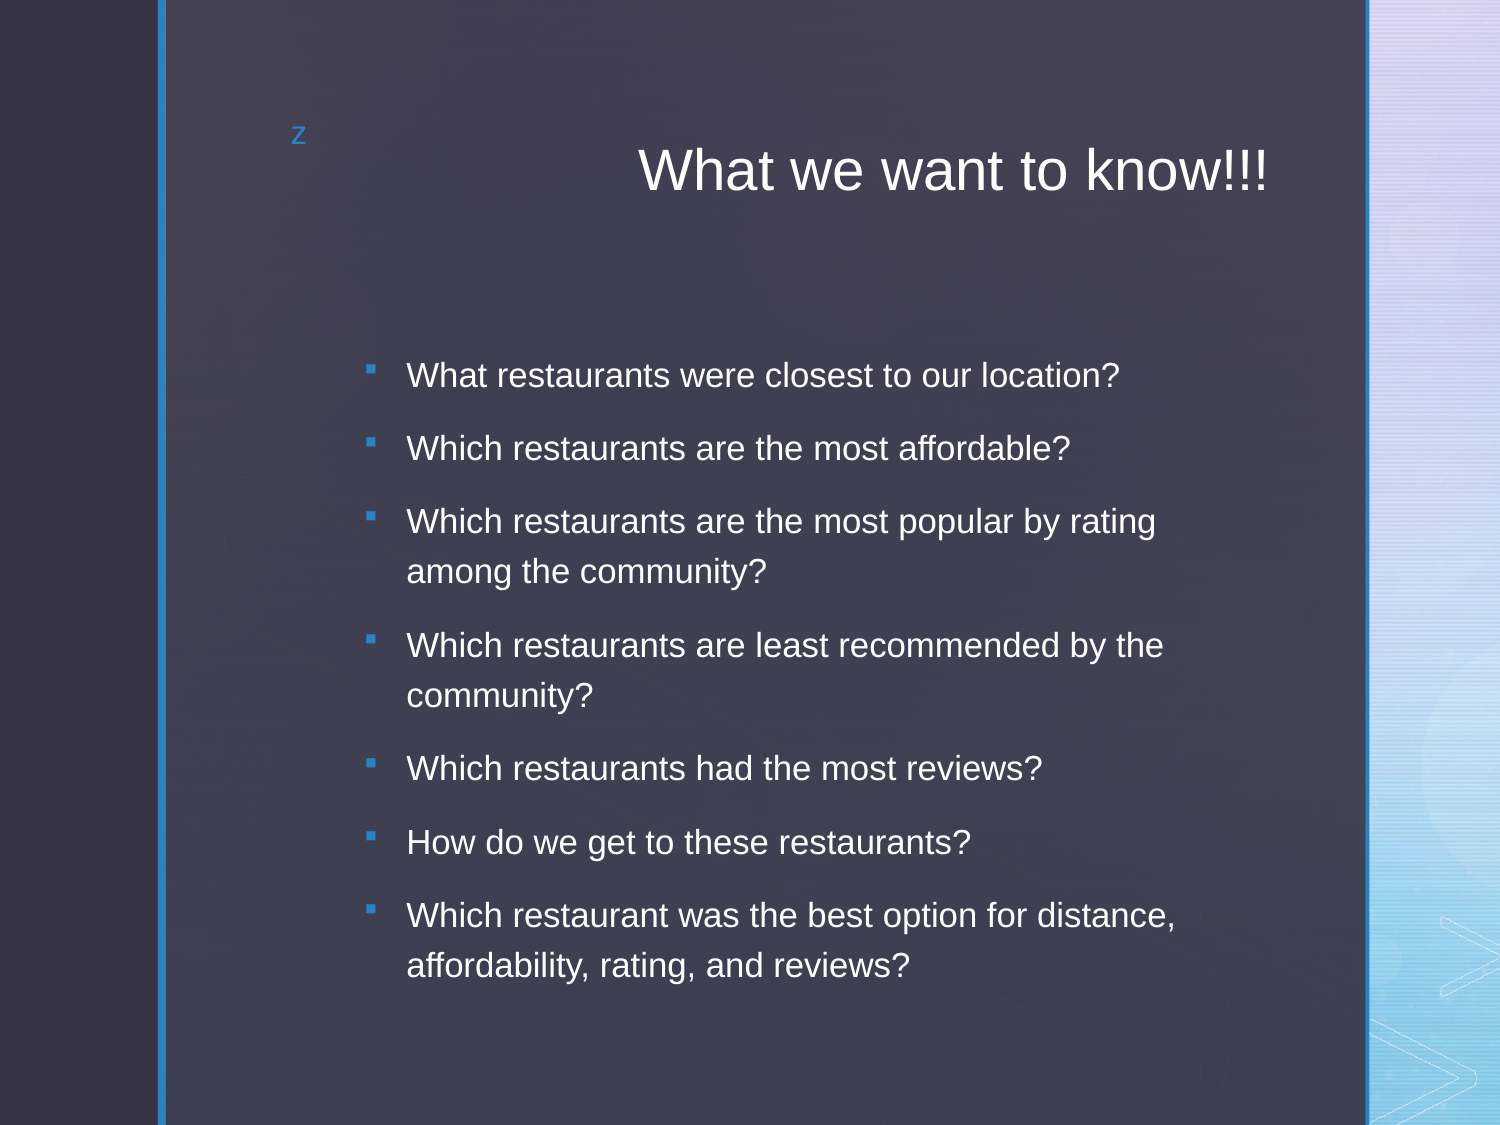

# What we want to know!!!
What restaurants were closest to our location?
Which restaurants are the most affordable?
Which restaurants are the most popular by rating among the community?
Which restaurants are least recommended by the community?
Which restaurants had the most reviews?
How do we get to these restaurants?
Which restaurant was the best option for distance, affordability, rating, and reviews?